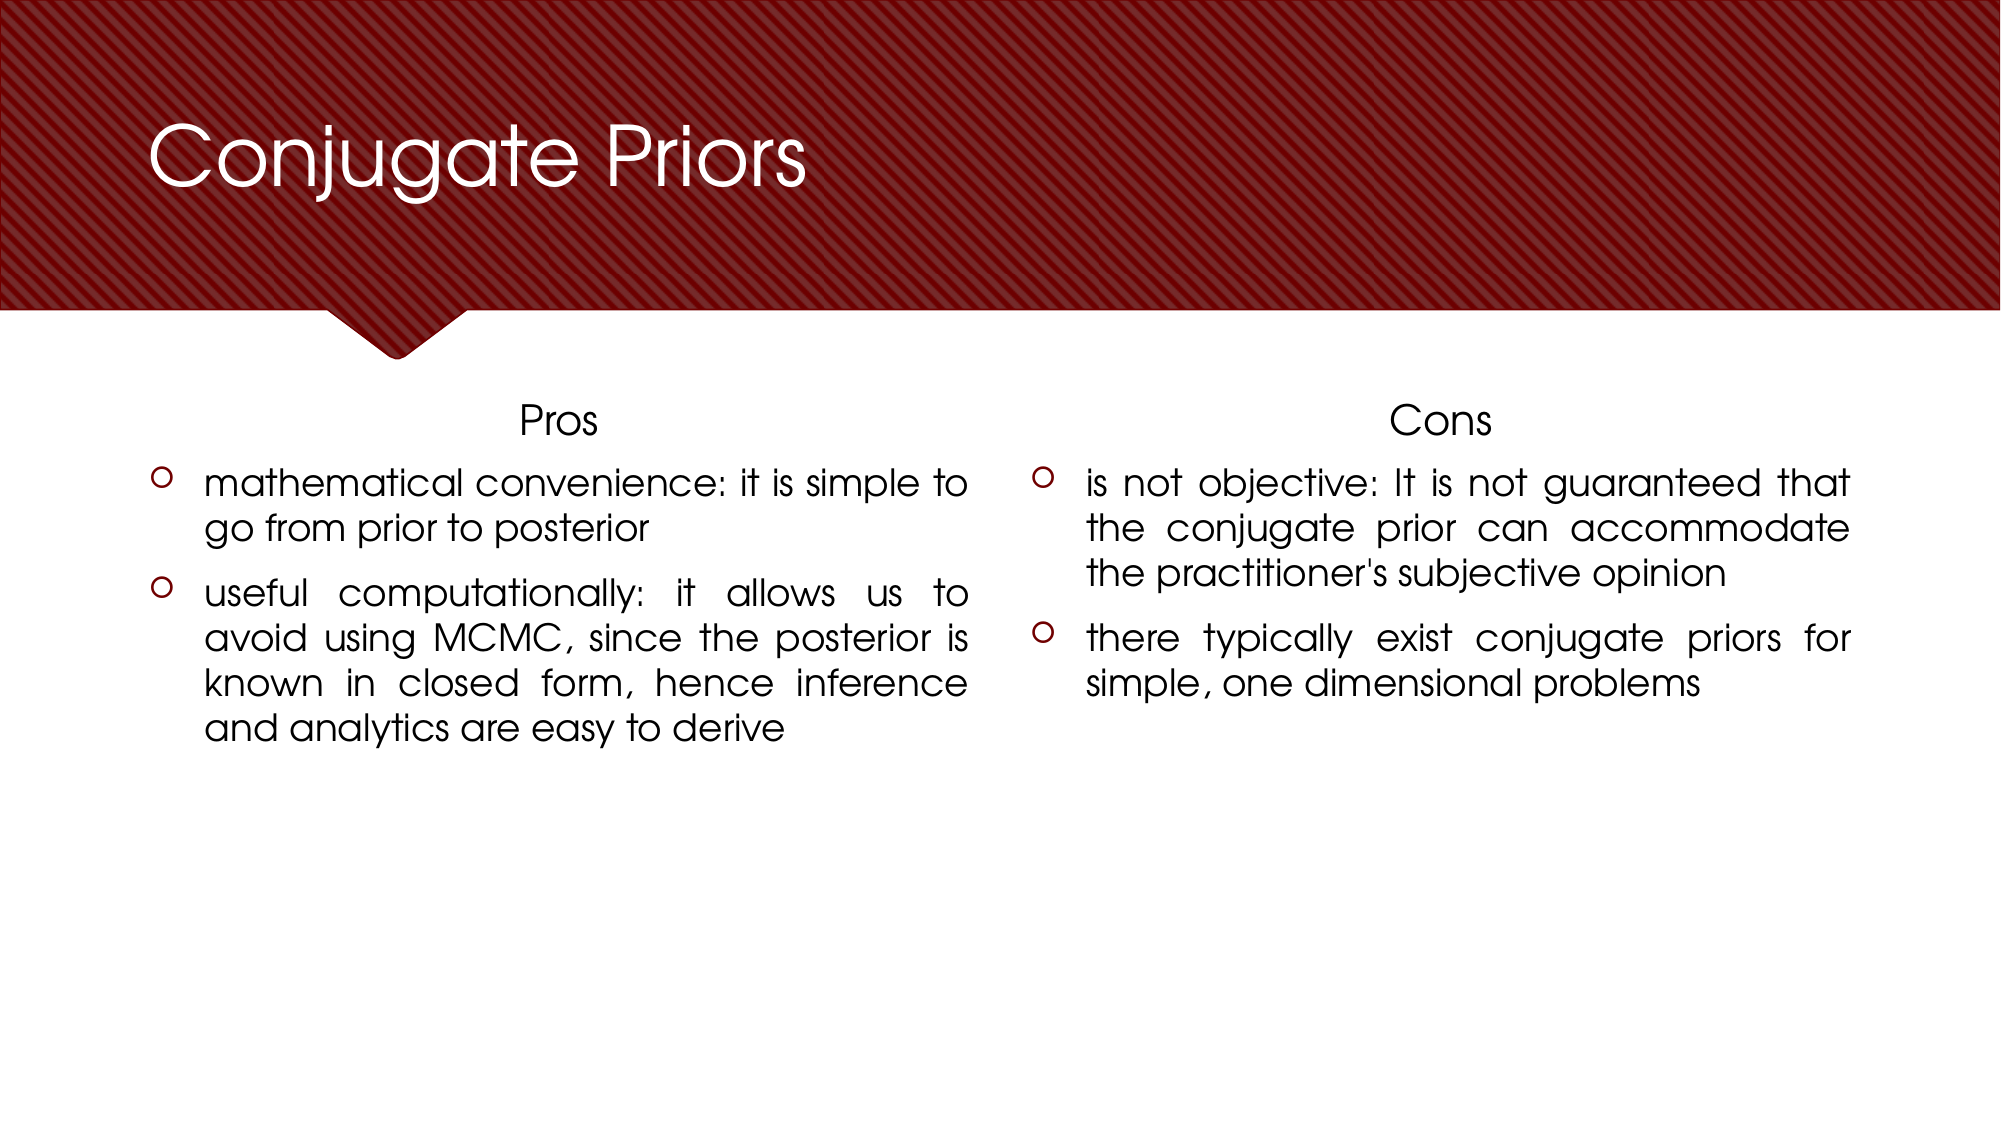

# Conjugate Priors
Pros
Cons
mathematical convenience: it is simple to go from prior to posterior
useful computationally: it allows us to avoid using MCMC, since the posterior is known in closed form, hence inference and analytics are easy to derive
is not objective: It is not guaranteed that the conjugate prior can accommodate the practitioner's subjective opinion
there typically exist conjugate priors for simple, one dimensional problems